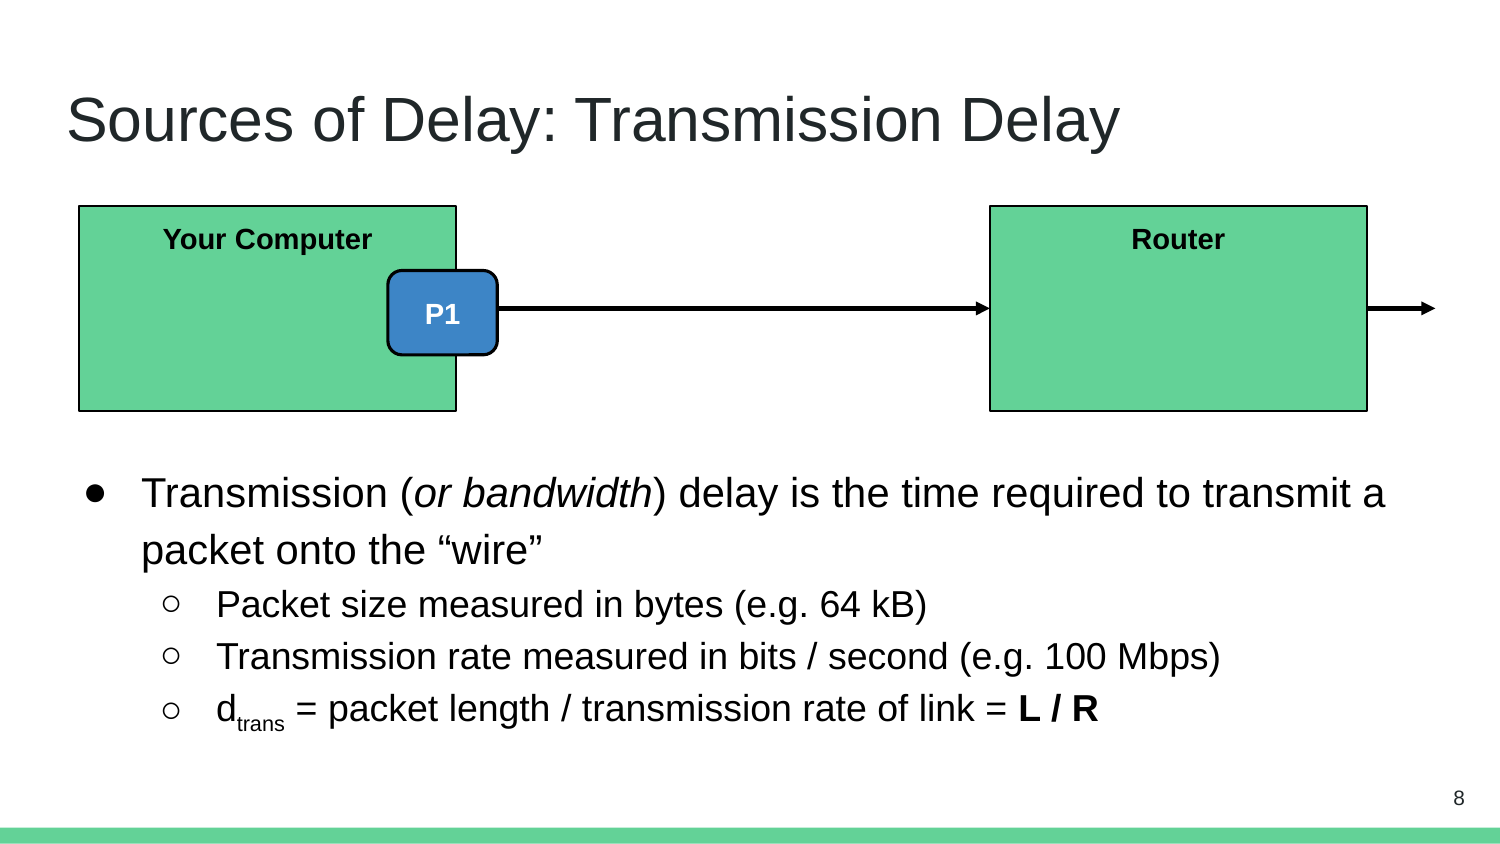

# Sources of Delay: Transmission Delay
Your Computer
Router
P1
Transmission (or bandwidth) delay is the time required to transmit a packet onto the “wire”
Packet size measured in bytes (e.g. 64 kB)
Transmission rate measured in bits / second (e.g. 100 Mbps)
dtrans = packet length / transmission rate of link = L / R
8